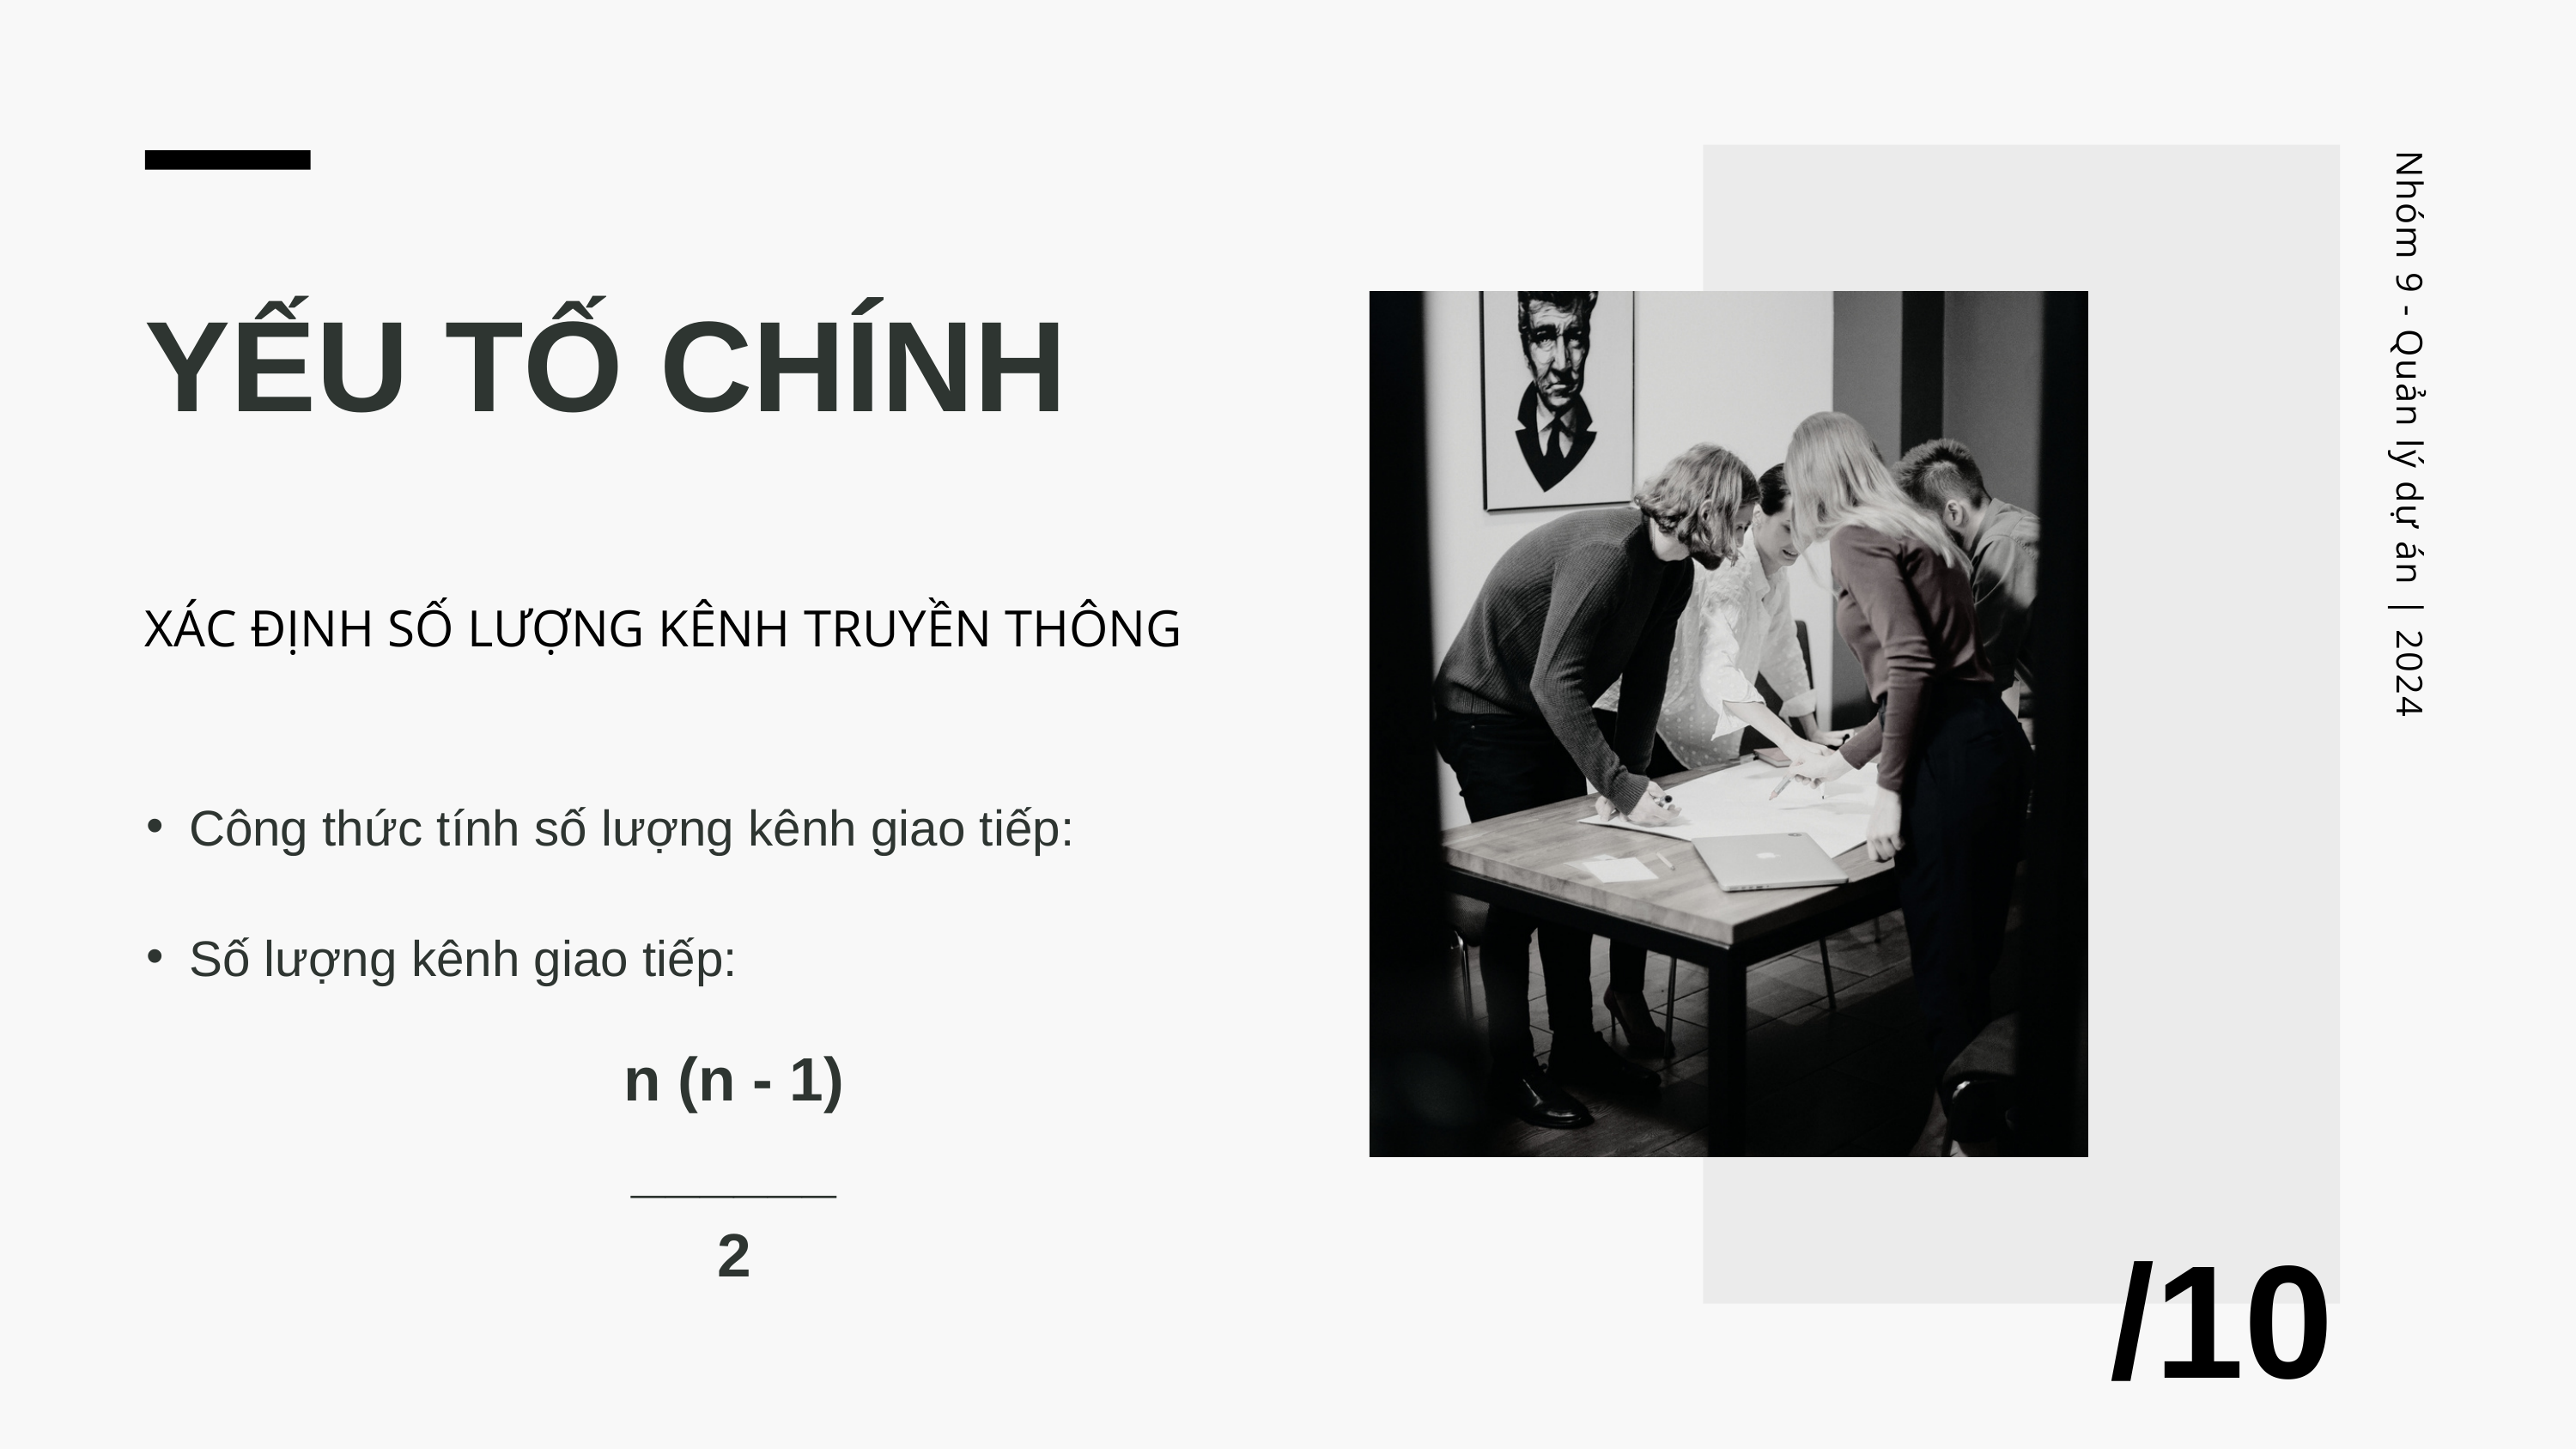

YẾU TỐ CHÍNH

Nhóm 9 - Quản lý dự án | 2024
XÁC ĐỊNH SỐ LƯỢNG KÊNH TRUYỀN THÔNG

Công thức tính số lượng kênh giao tiếp:
Số lượng kênh giao tiếp:
n (n - 1)
______
2
/10